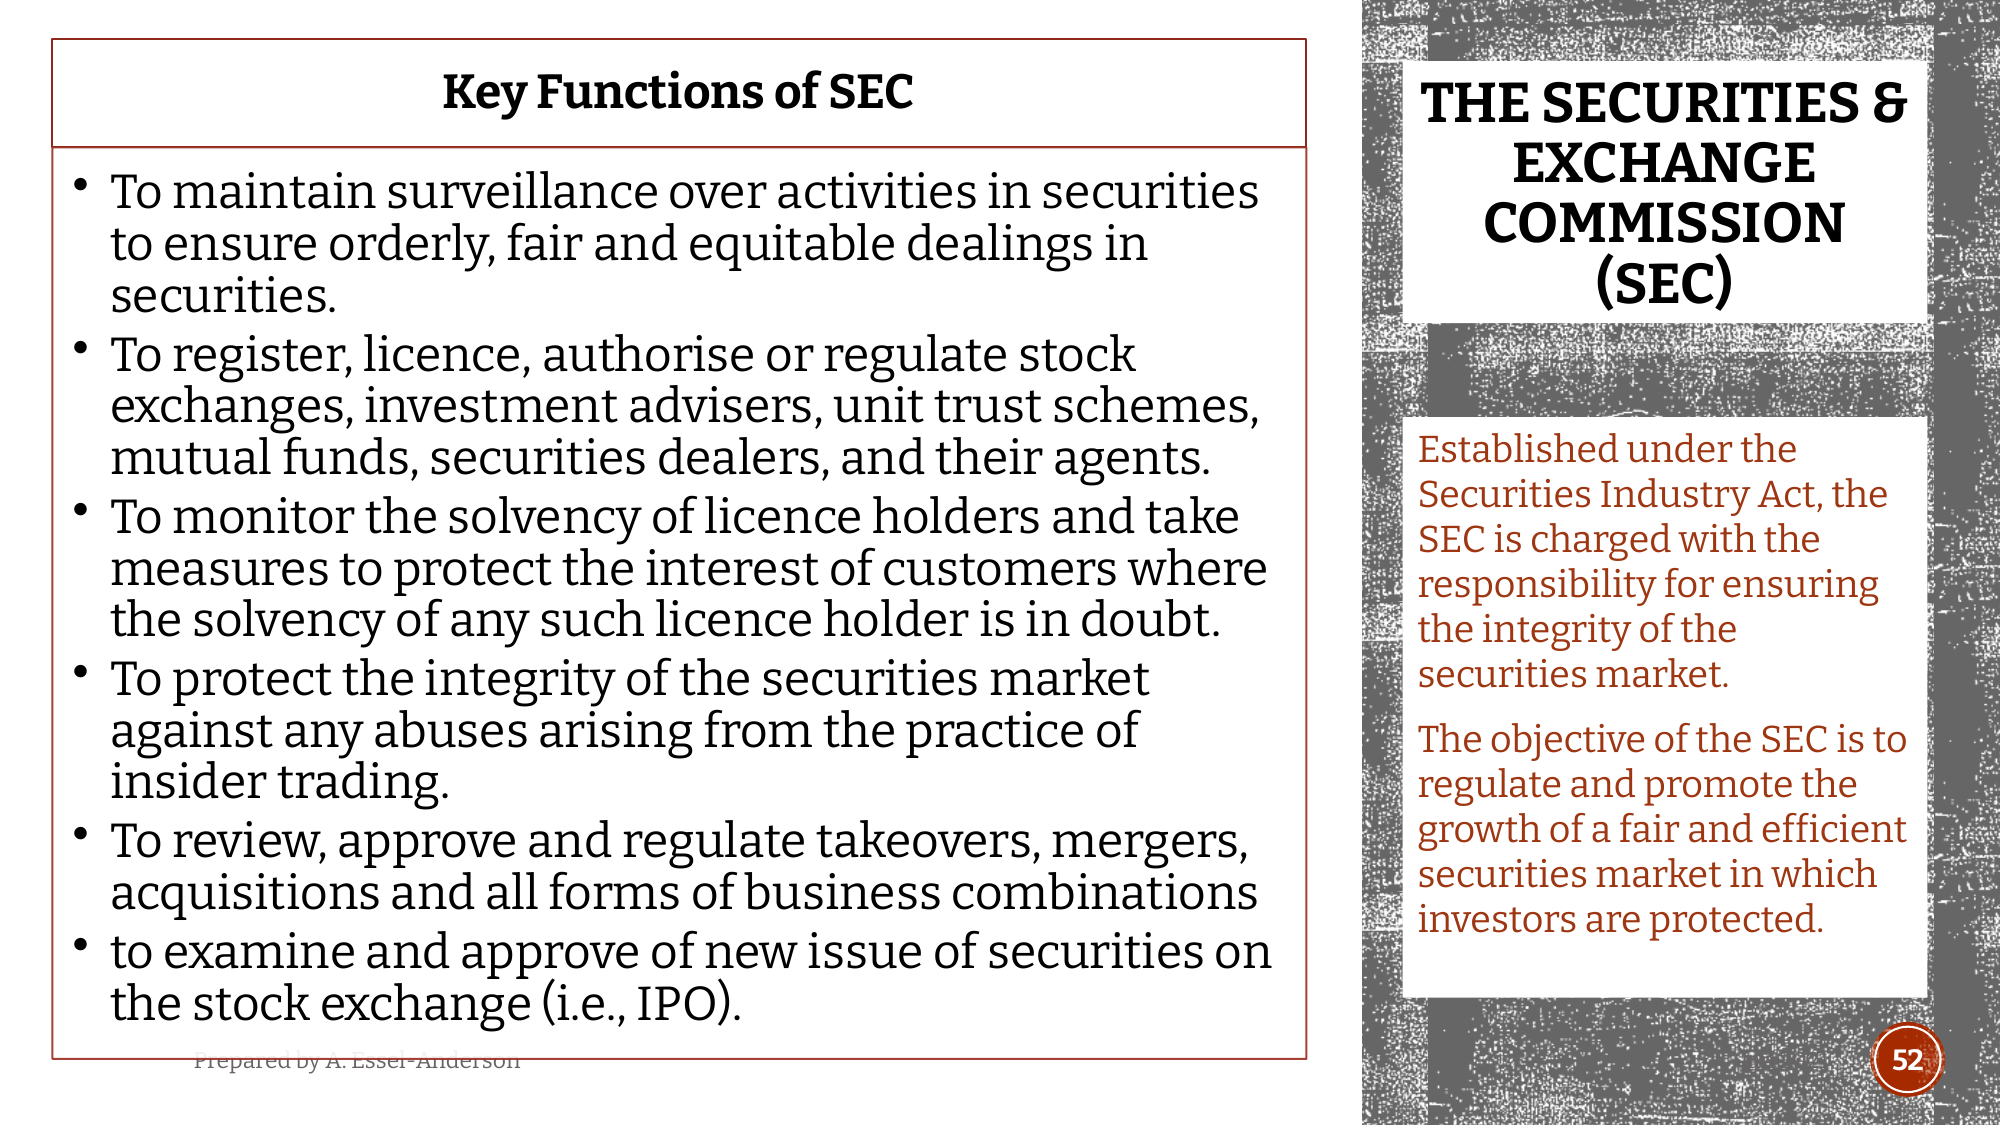

Key Functions of SEC
To maintain surveillance over activities in securities to ensure orderly, fair and equitable dealings in securities.
To register, licence, authorise or regulate stock exchanges, investment advisers, unit trust schemes, mutual funds, securities dealers, and their agents.
To monitor the solvency of licence holders and take measures to protect the interest of customers where the solvency of any such licence holder is in doubt.
To protect the integrity of the securities market against any abuses arising from the practice of insider trading.
To review, approve and regulate takeovers, mergers, acquisitions and all forms of business combinations
to examine and approve of new issue of securities on the stock exchange (i.e., IPO).
# The Securities & Exchange Commission (SEC)
Established under the Securities Industry Act, the SEC is charged with the responsibility for ensuring the integrity of the securities market.
The objective of the SEC is to regulate and promote the growth of a fair and efficient securities market in which investors are protected.
Prepared by A. Essel-Anderson
Jan 2021
52